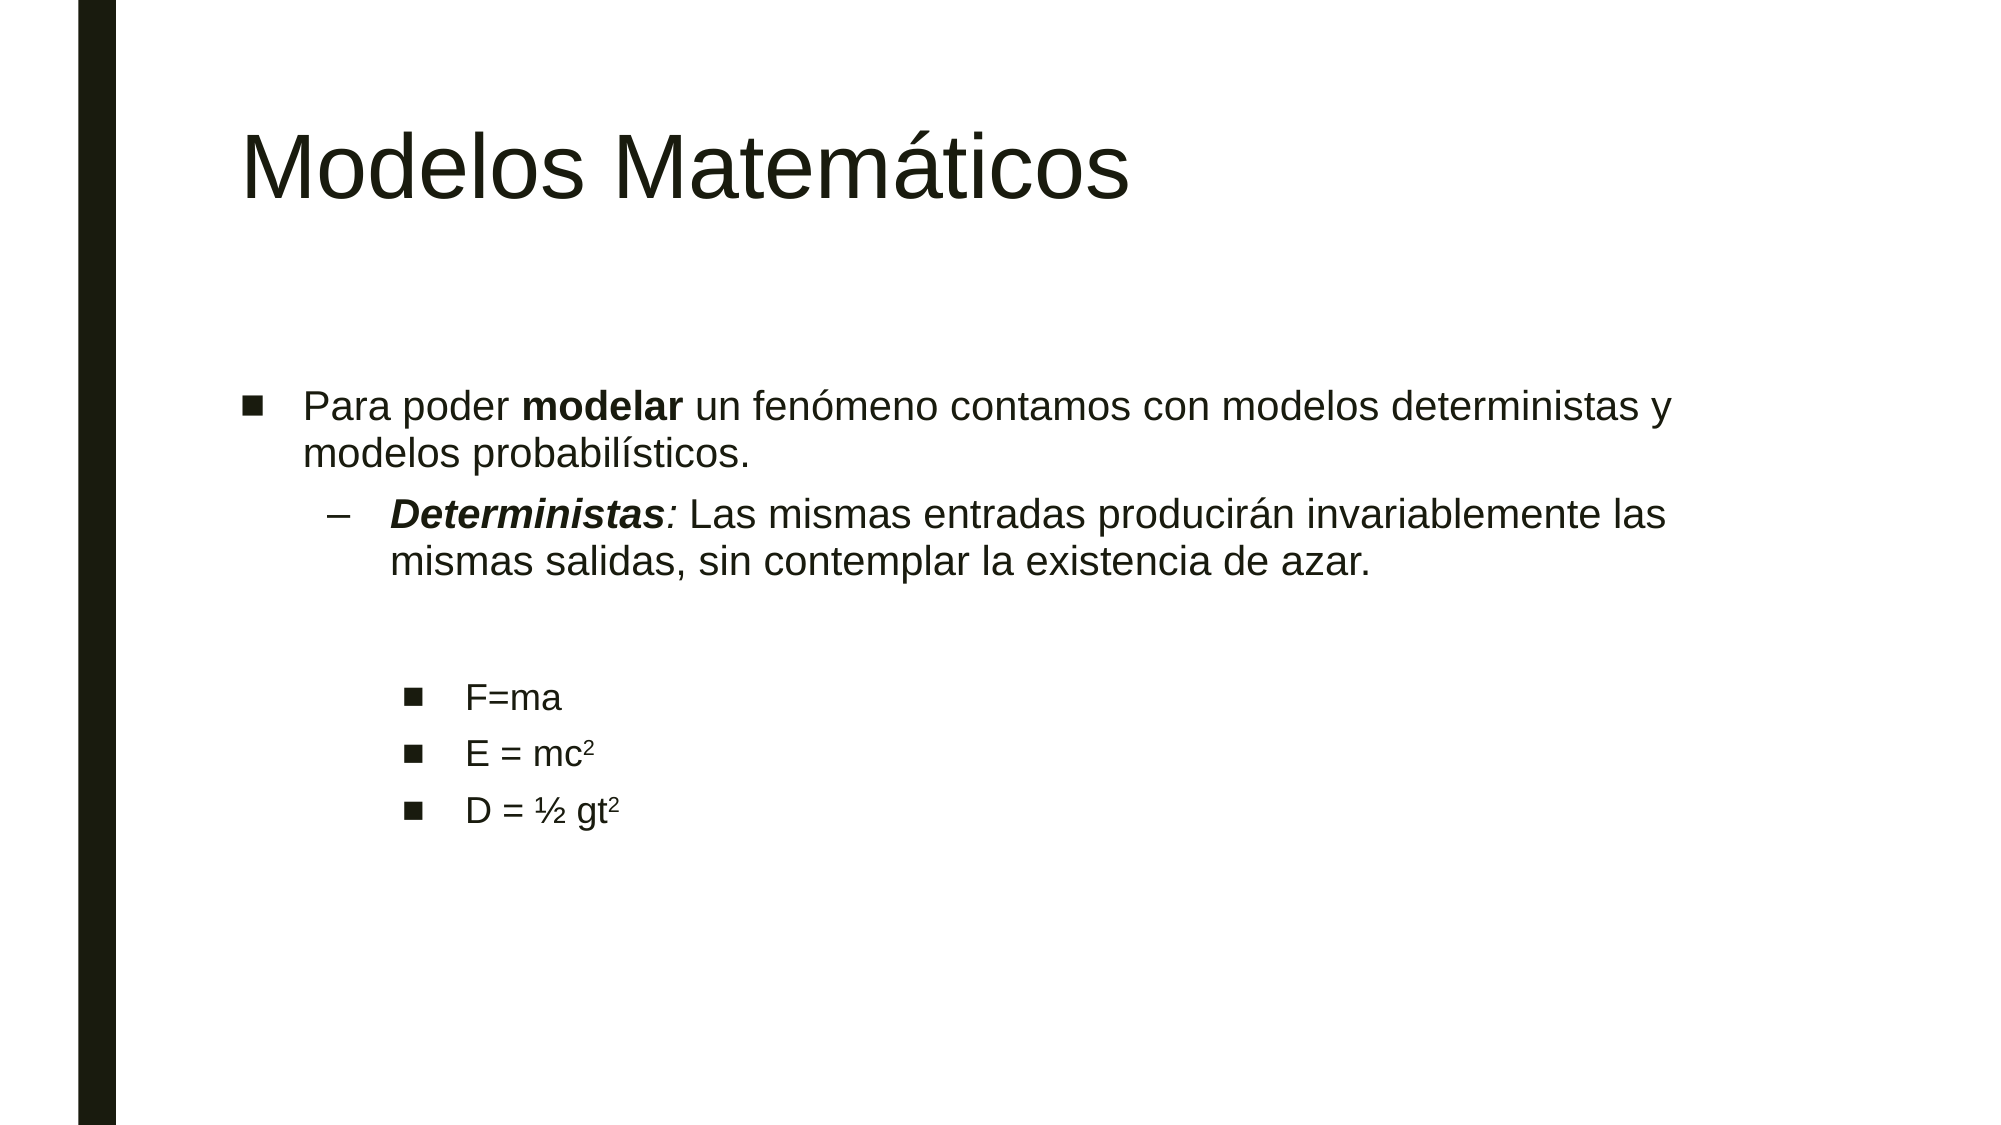

# Modelos Matemáticos
Para poder modelar un fenómeno contamos con modelos deterministas y modelos probabilísticos.
Deterministas: Las mismas entradas producirán invariablemente las mismas salidas, sin contemplar la existencia de azar.

F=ma
E = mc2
D = ½ gt2